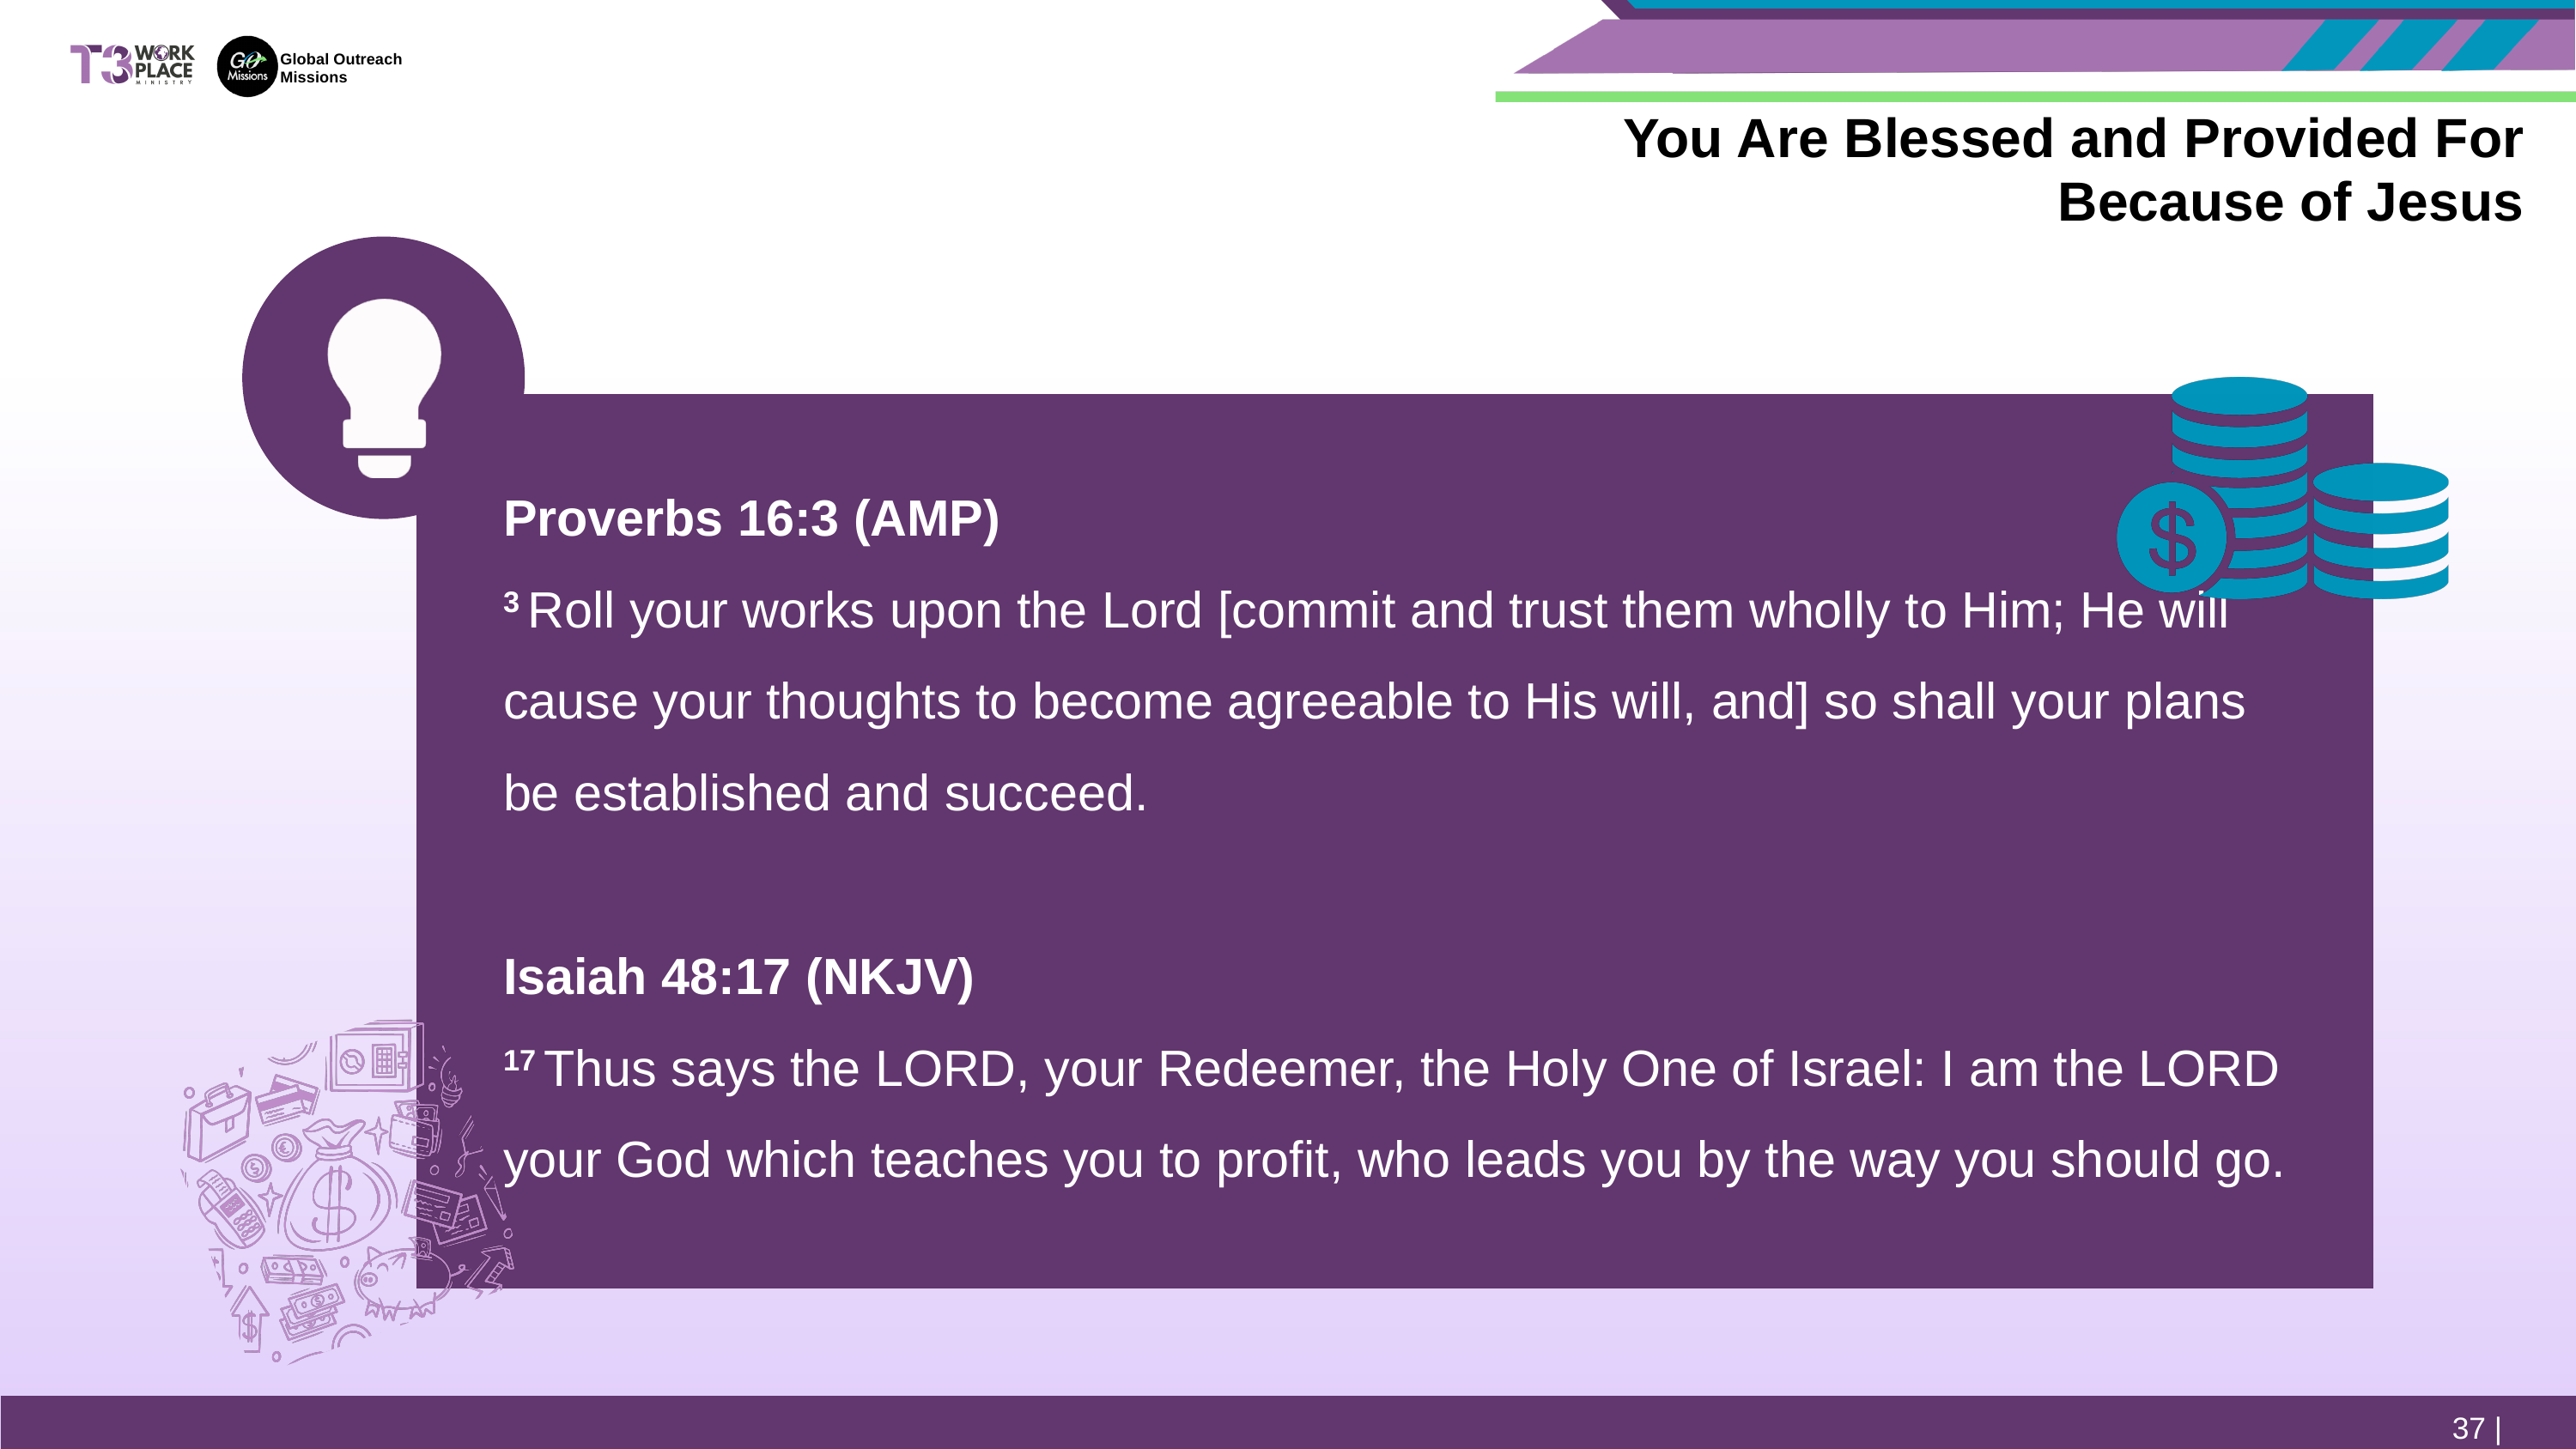

Global Outreach
Missions
You Are Blessed and Provided For Because of Jesus

Proverbs 16:3 (AMP)
3 Roll your works upon the Lord [commit and trust them wholly to Him; He will cause your thoughts to become agreeable to His will, and] so shall your plans be established and succeed.

Isaiah 48:17 (NKJV)
17 Thus says the LORD, your Redeemer, the Holy One of Israel: I am the LORD your God which teaches you to profit, who leads you by the way you should go.

37 | Page